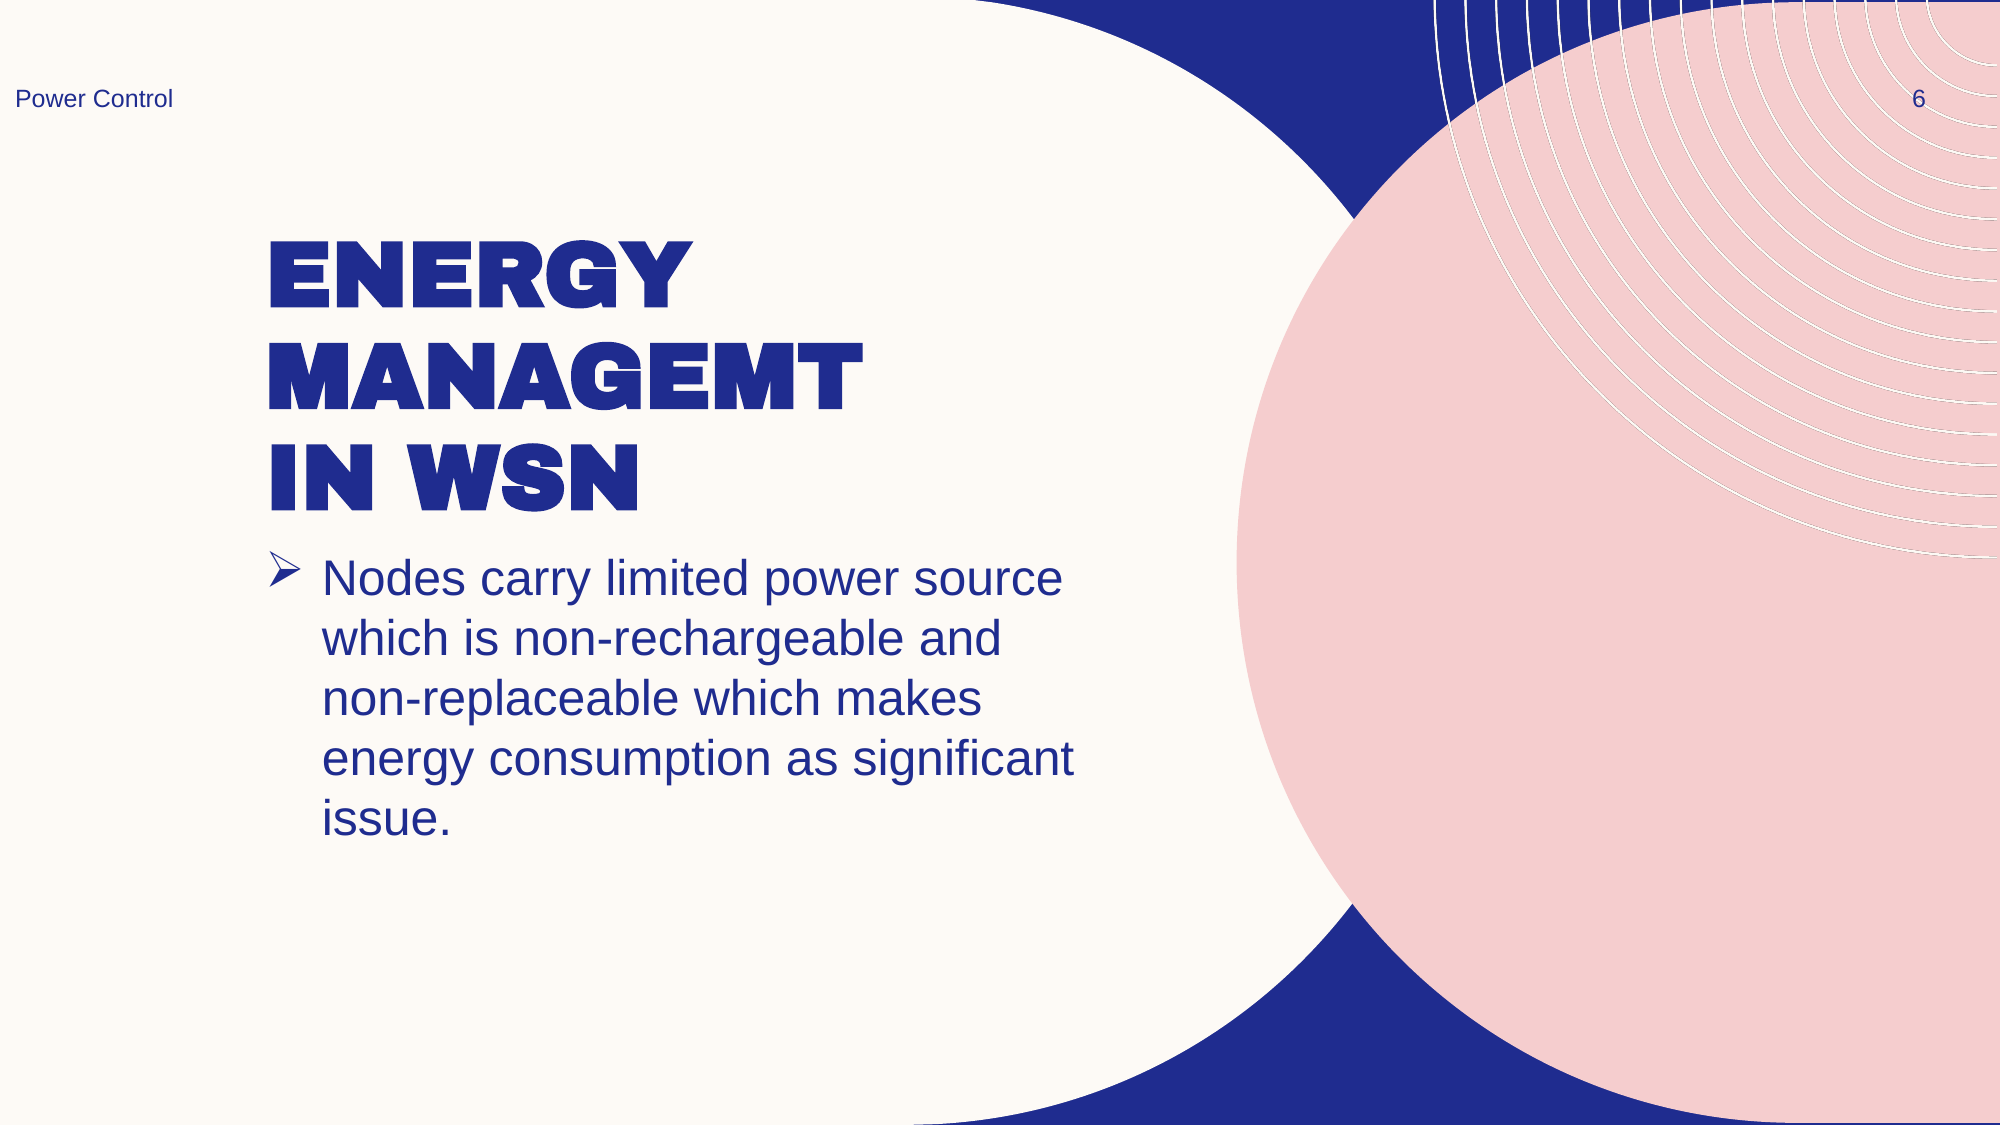

Power Control
6
# Energy managemt in wsn

Nodes carry limited power source which is non-rechargeable and non-replaceable which makes energy consumption as significant issue.